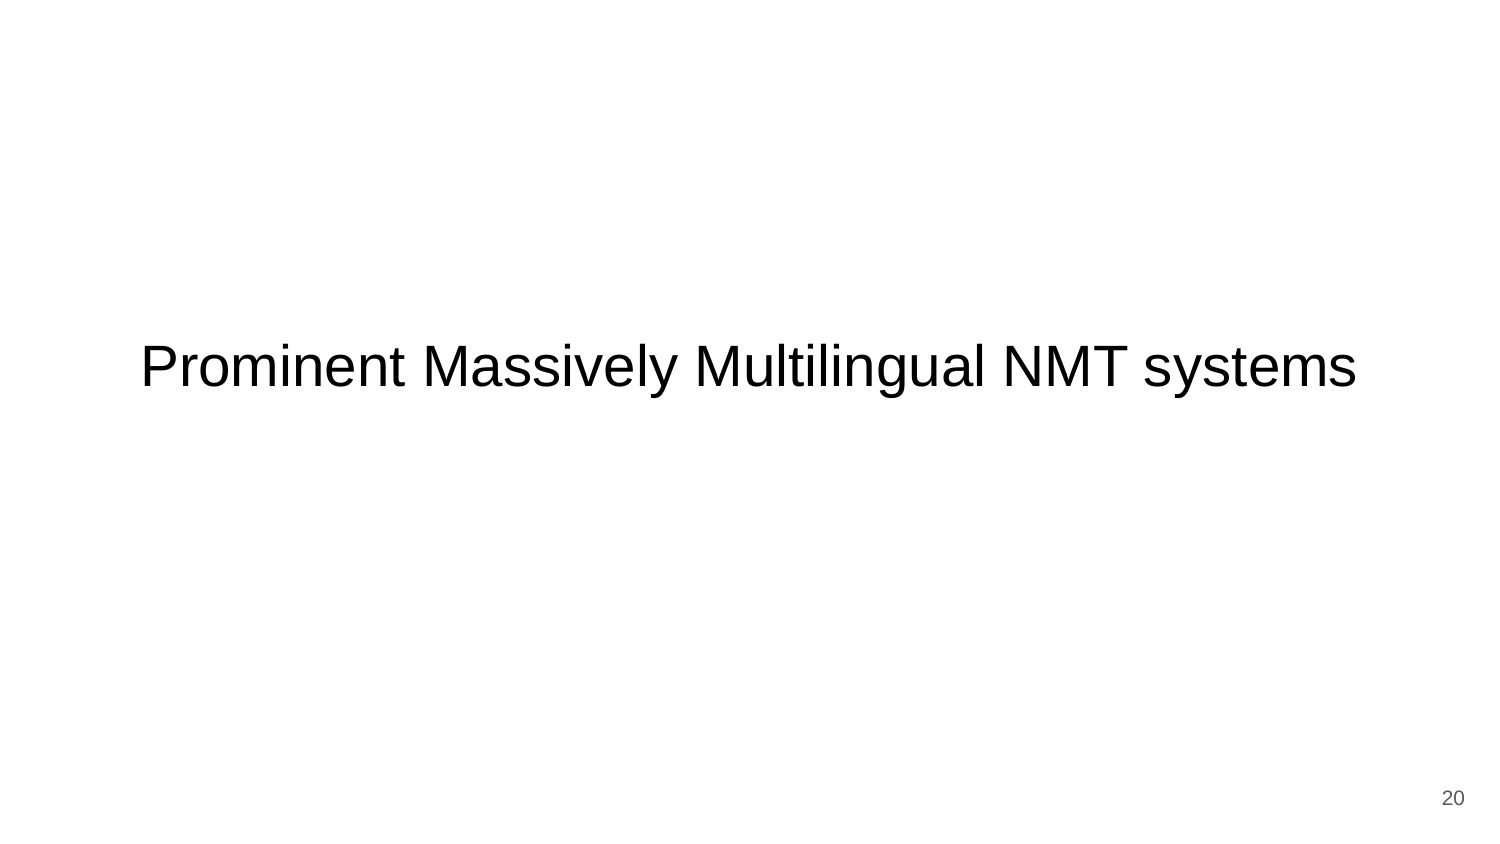

# Prominent Massively Multilingual NMT systems
20